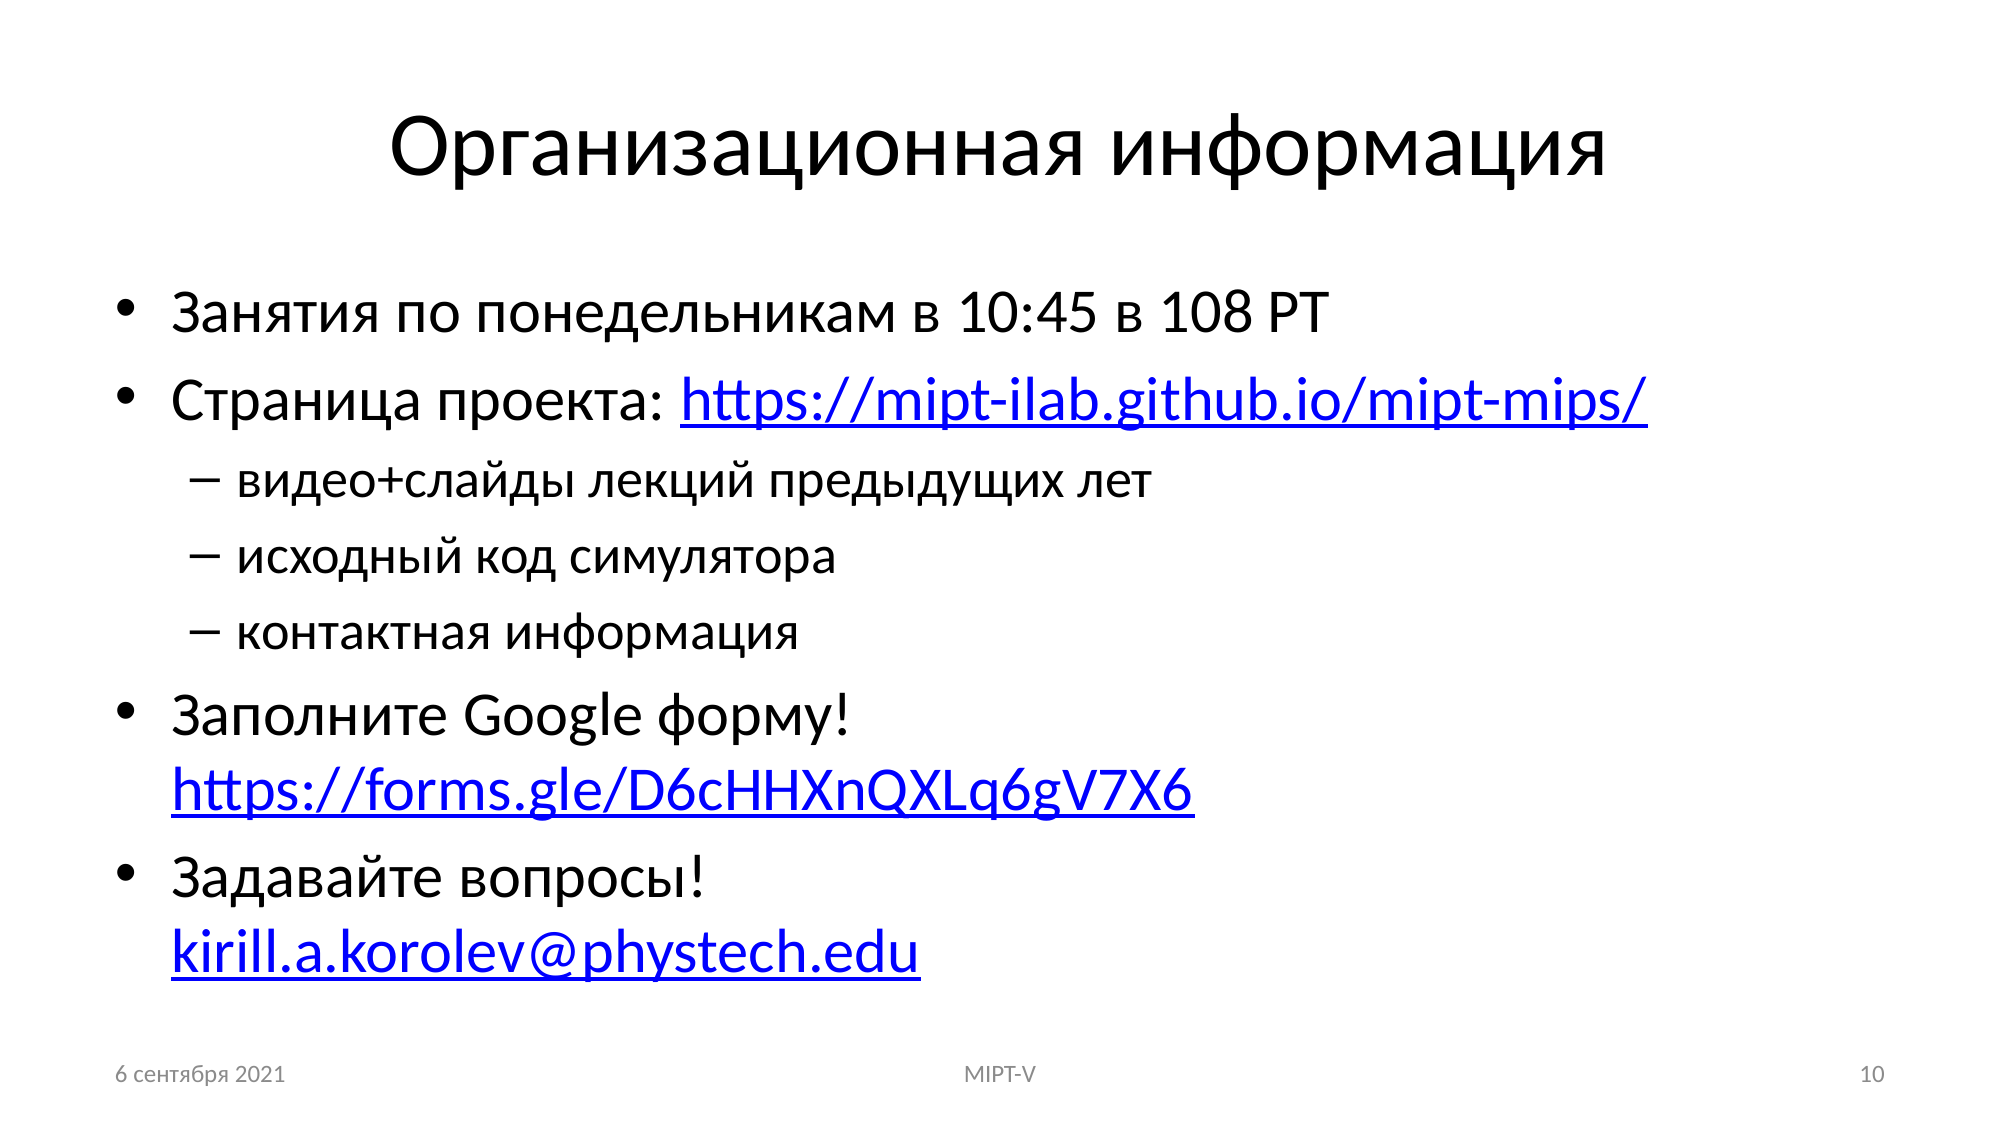

# Организационная информация
Занятия по понедельникам в 10:45 в 108 РТ
Страница проекта: https://mipt-ilab.github.io/mipt-mips/
видео+слайды лекций предыдущих лет
исходный код симулятора
контактная информация
Заполните Google форму!
https://forms.gle/D6cHHXnQXLq6gV7X6
Задавайте вопросы!
kirill.a.korolev@phystech.edu

6 сентября 2021
MIPT-V
10